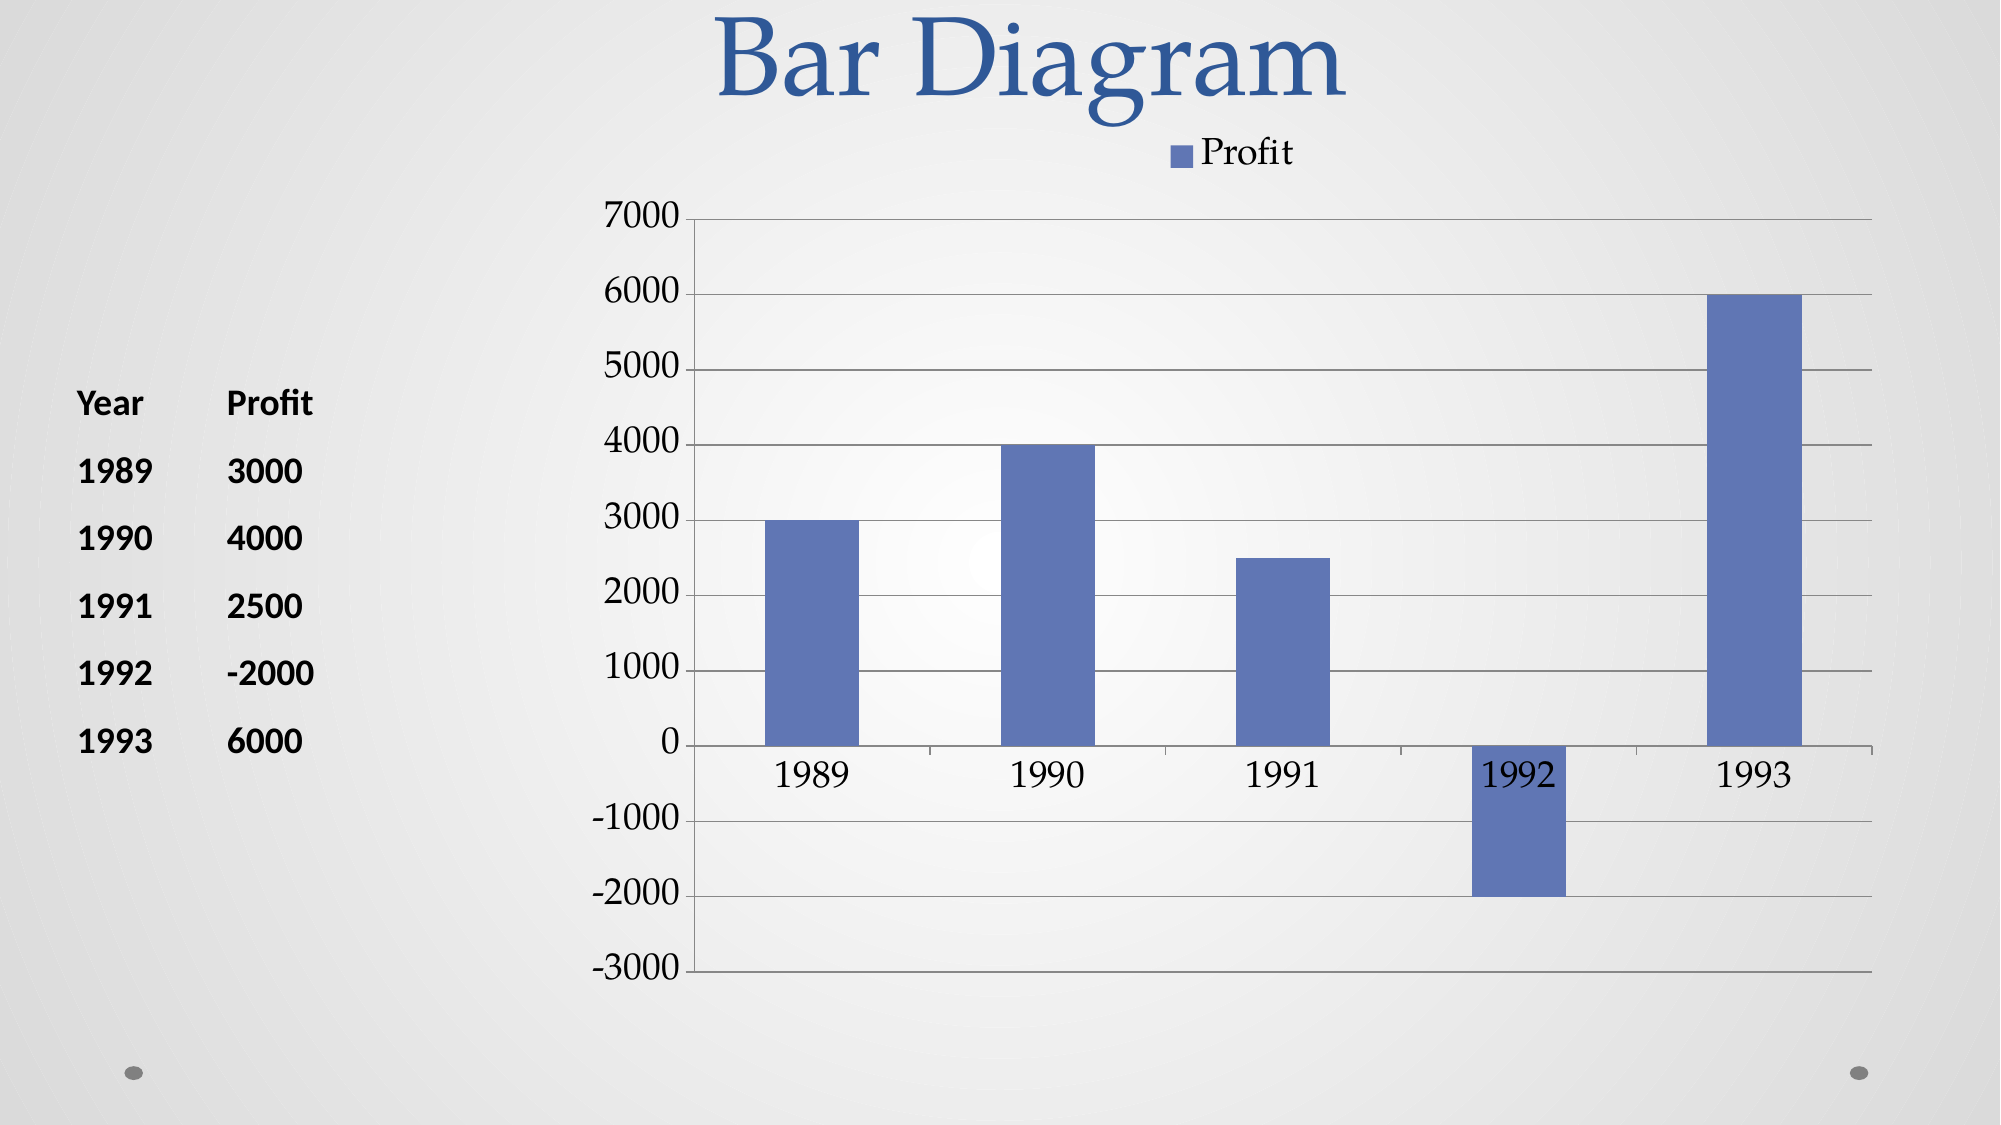

Bar Diagram

### Chart

| Category | Profit |
|---|---|
| 1989 | 3000.0 |
| 1990 | 4000.0 |
| 1991 | 2500.0 |
| 1992 | -2000.0 |
| 1993 | 6000.0 |
Year	Profit
1989	3000
1990	4000
1991	2500
1992	-2000
1993	6000